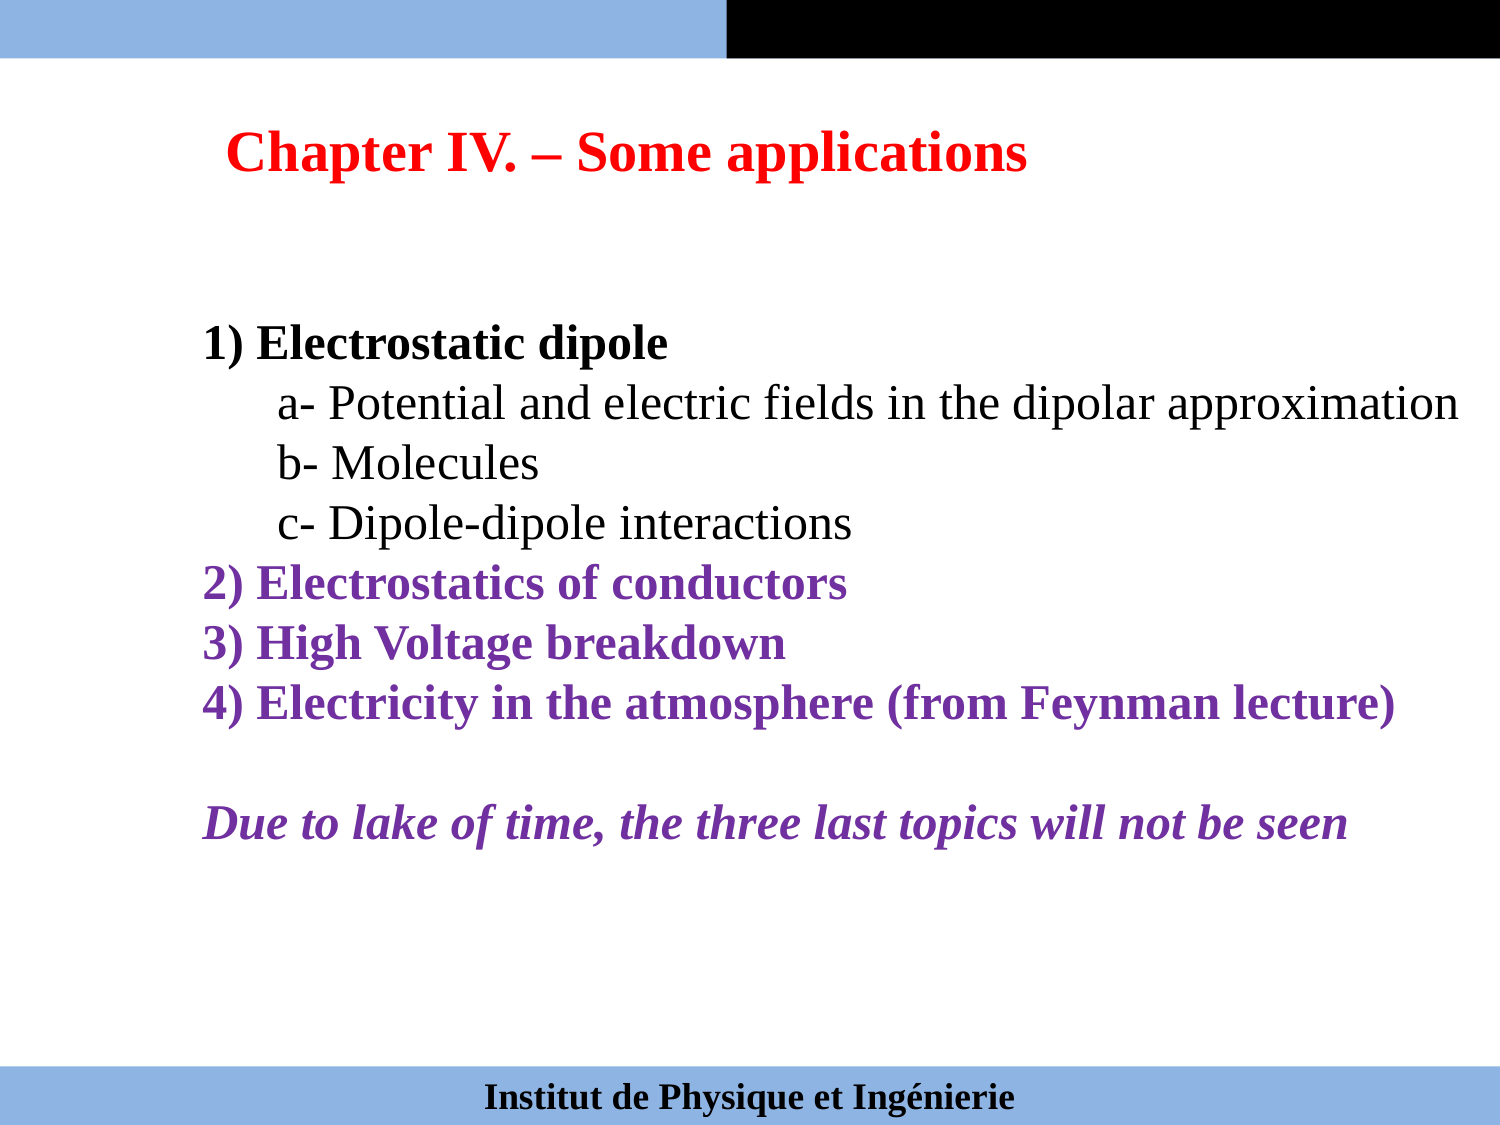

Chapter IV. – Some applications

1) Electrostatic dipole
a- Potential and electric fields in the dipolar approximation
b- Molecules
c- Dipole-dipole interactions
2) Electrostatics of conductors
3) High Voltage breakdown
4) Electricity in the atmosphere (from Feynman lecture)

Due to lake of time, the three last topics will not be seen

      Institut de Physique et Ingénierie